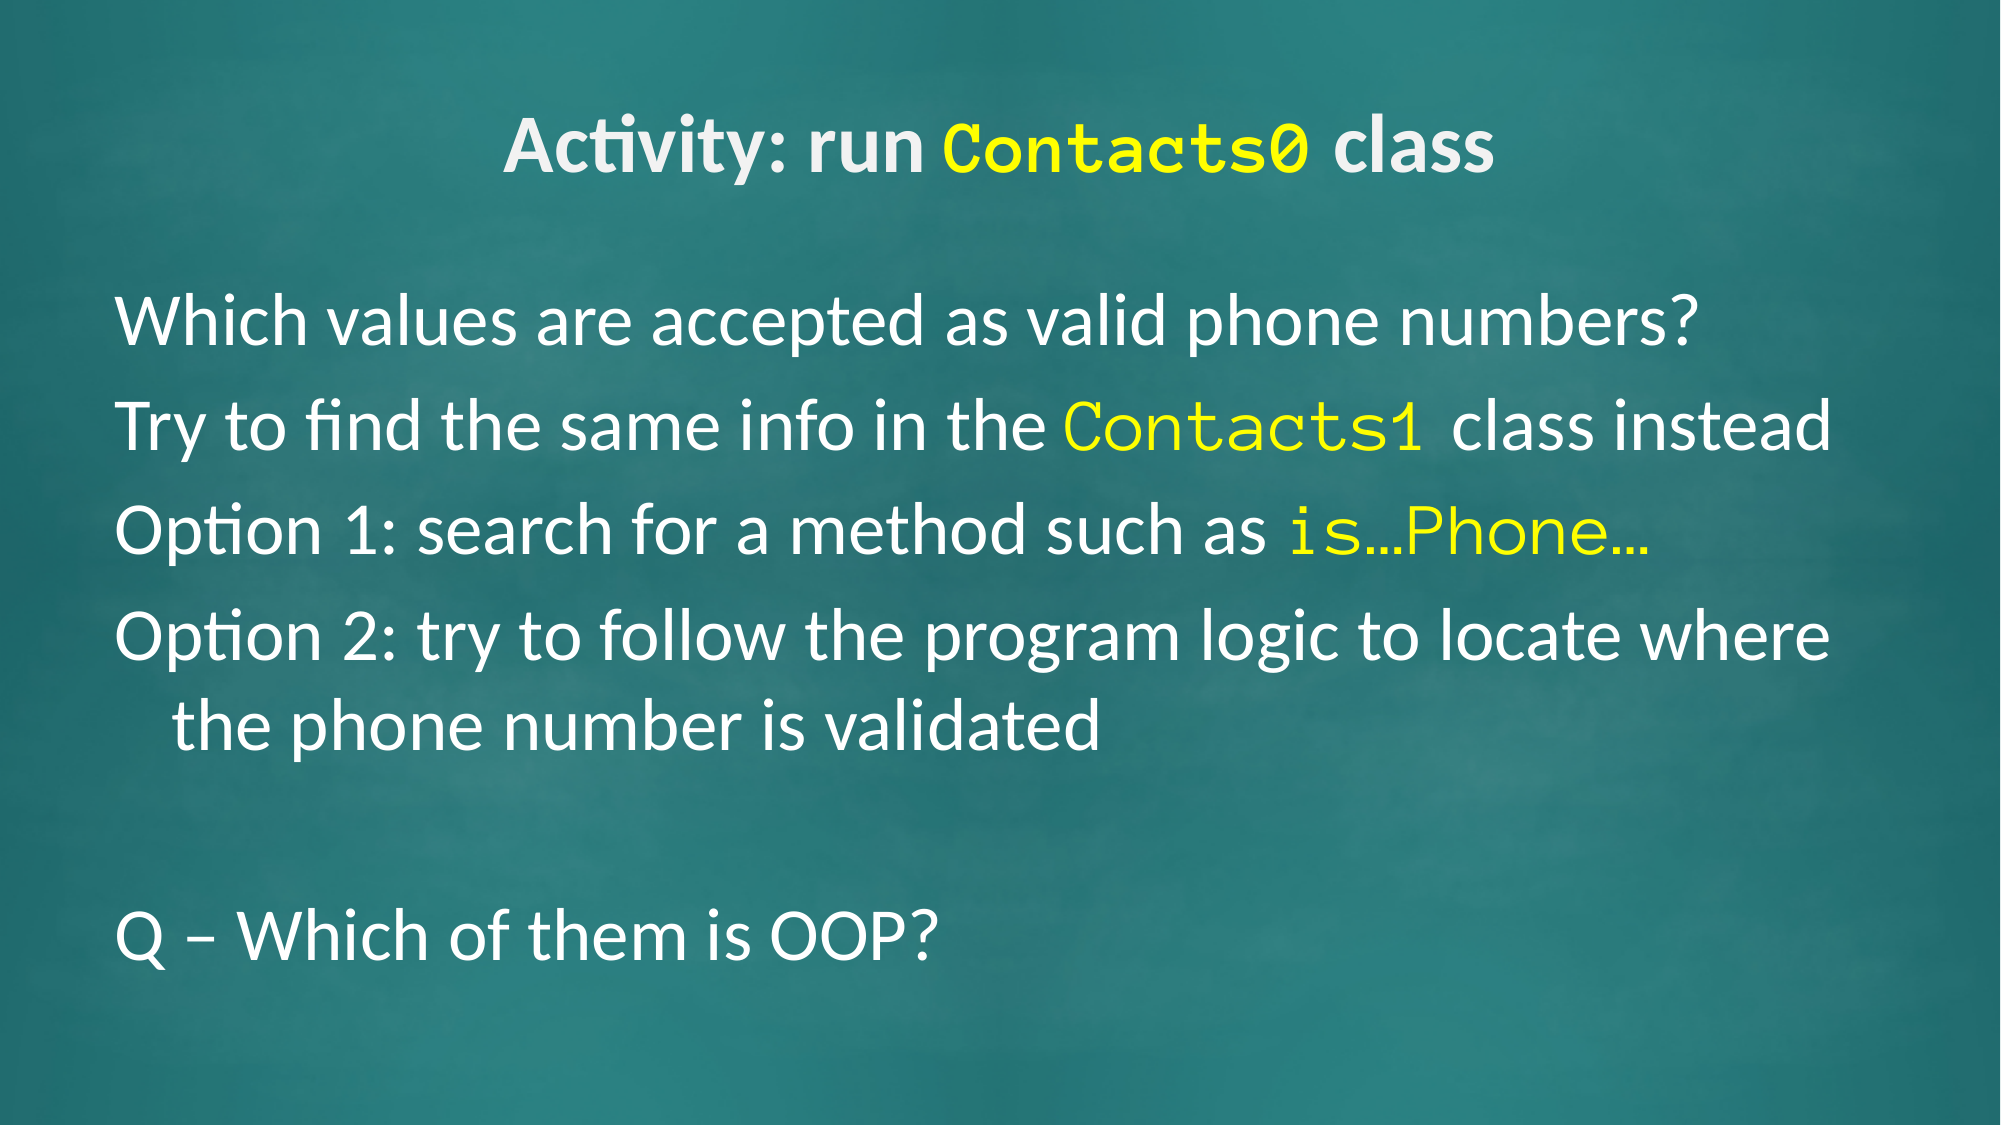

# Activity: run Contacts0 class
Which values are accepted as valid phone numbers?
Try to find the same info in the Contacts1 class instead
Option 1: search for a method such as is…Phone…
Option 2: try to follow the program logic to locate where the phone number is validated

Q – Which of them is OOP?